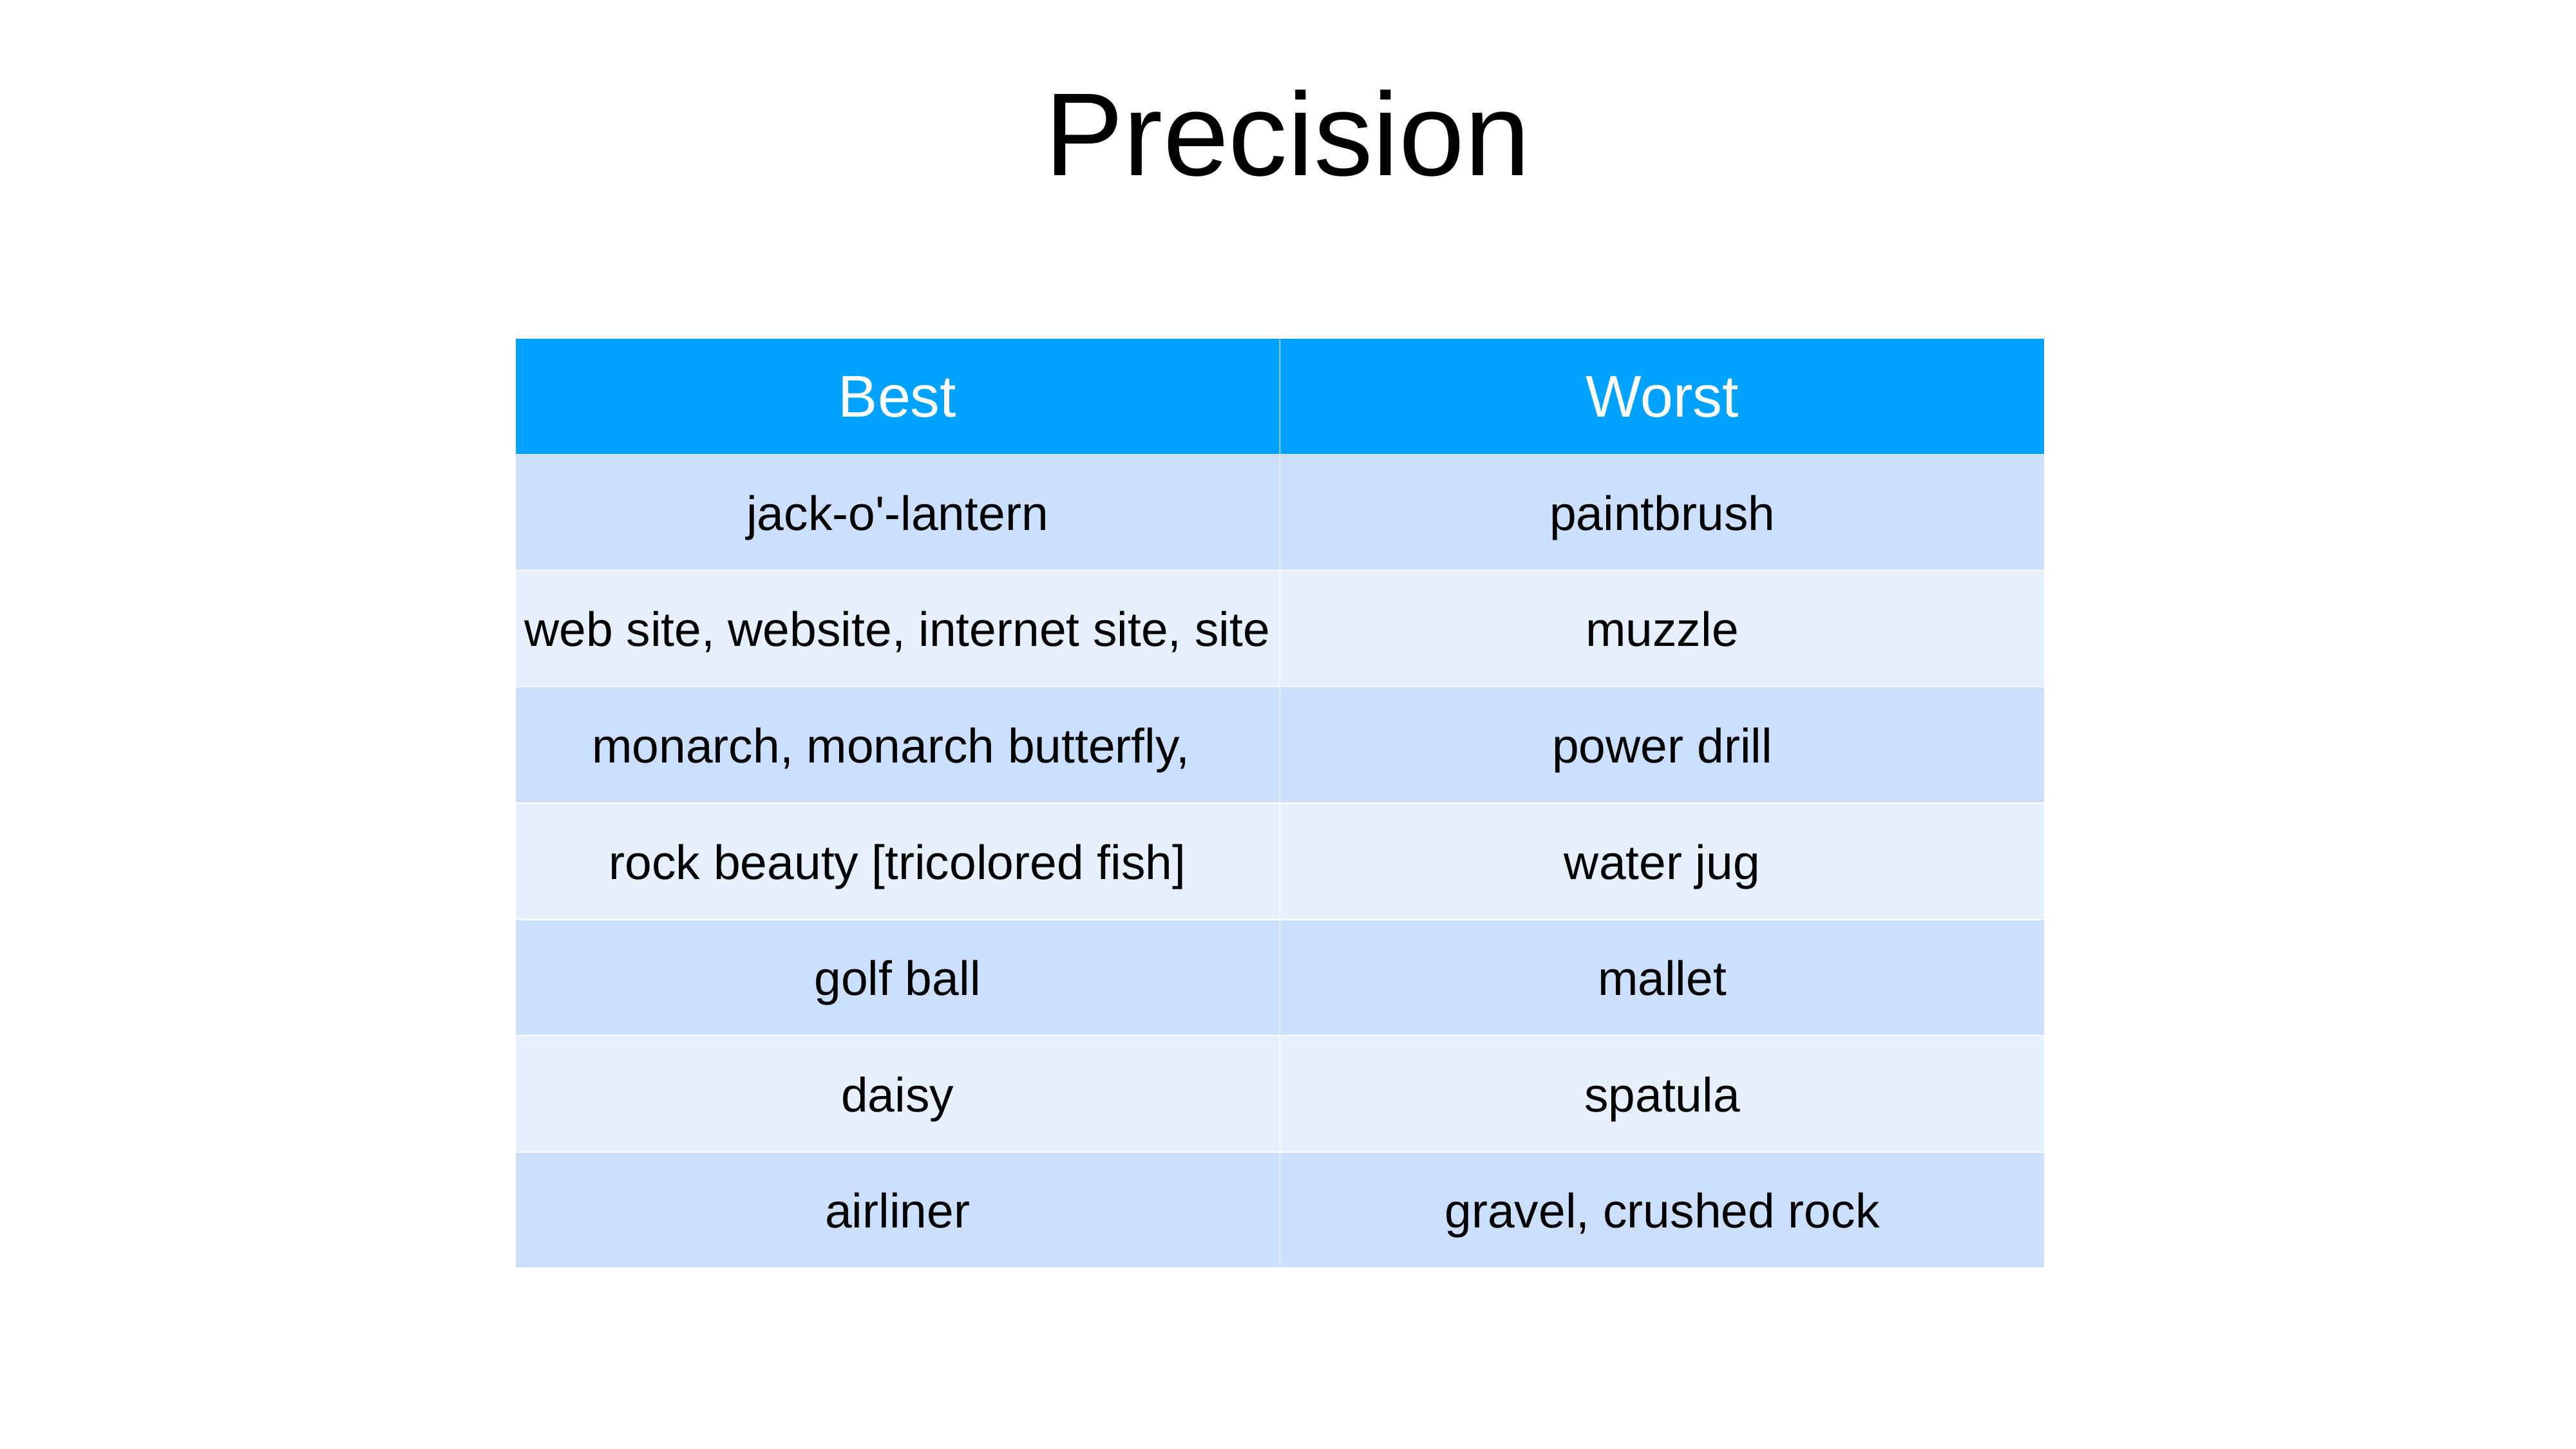

# Precision
| Best | Worst |
| --- | --- |
| jack-o'-lantern | paintbrush |
| web site, website, internet site, site | muzzle |
| monarch, monarch butterfly, | power drill |
| rock beauty [tricolored fish] | water jug |
| golf ball | mallet |
| daisy | spatula |
| airliner | gravel, crushed rock |